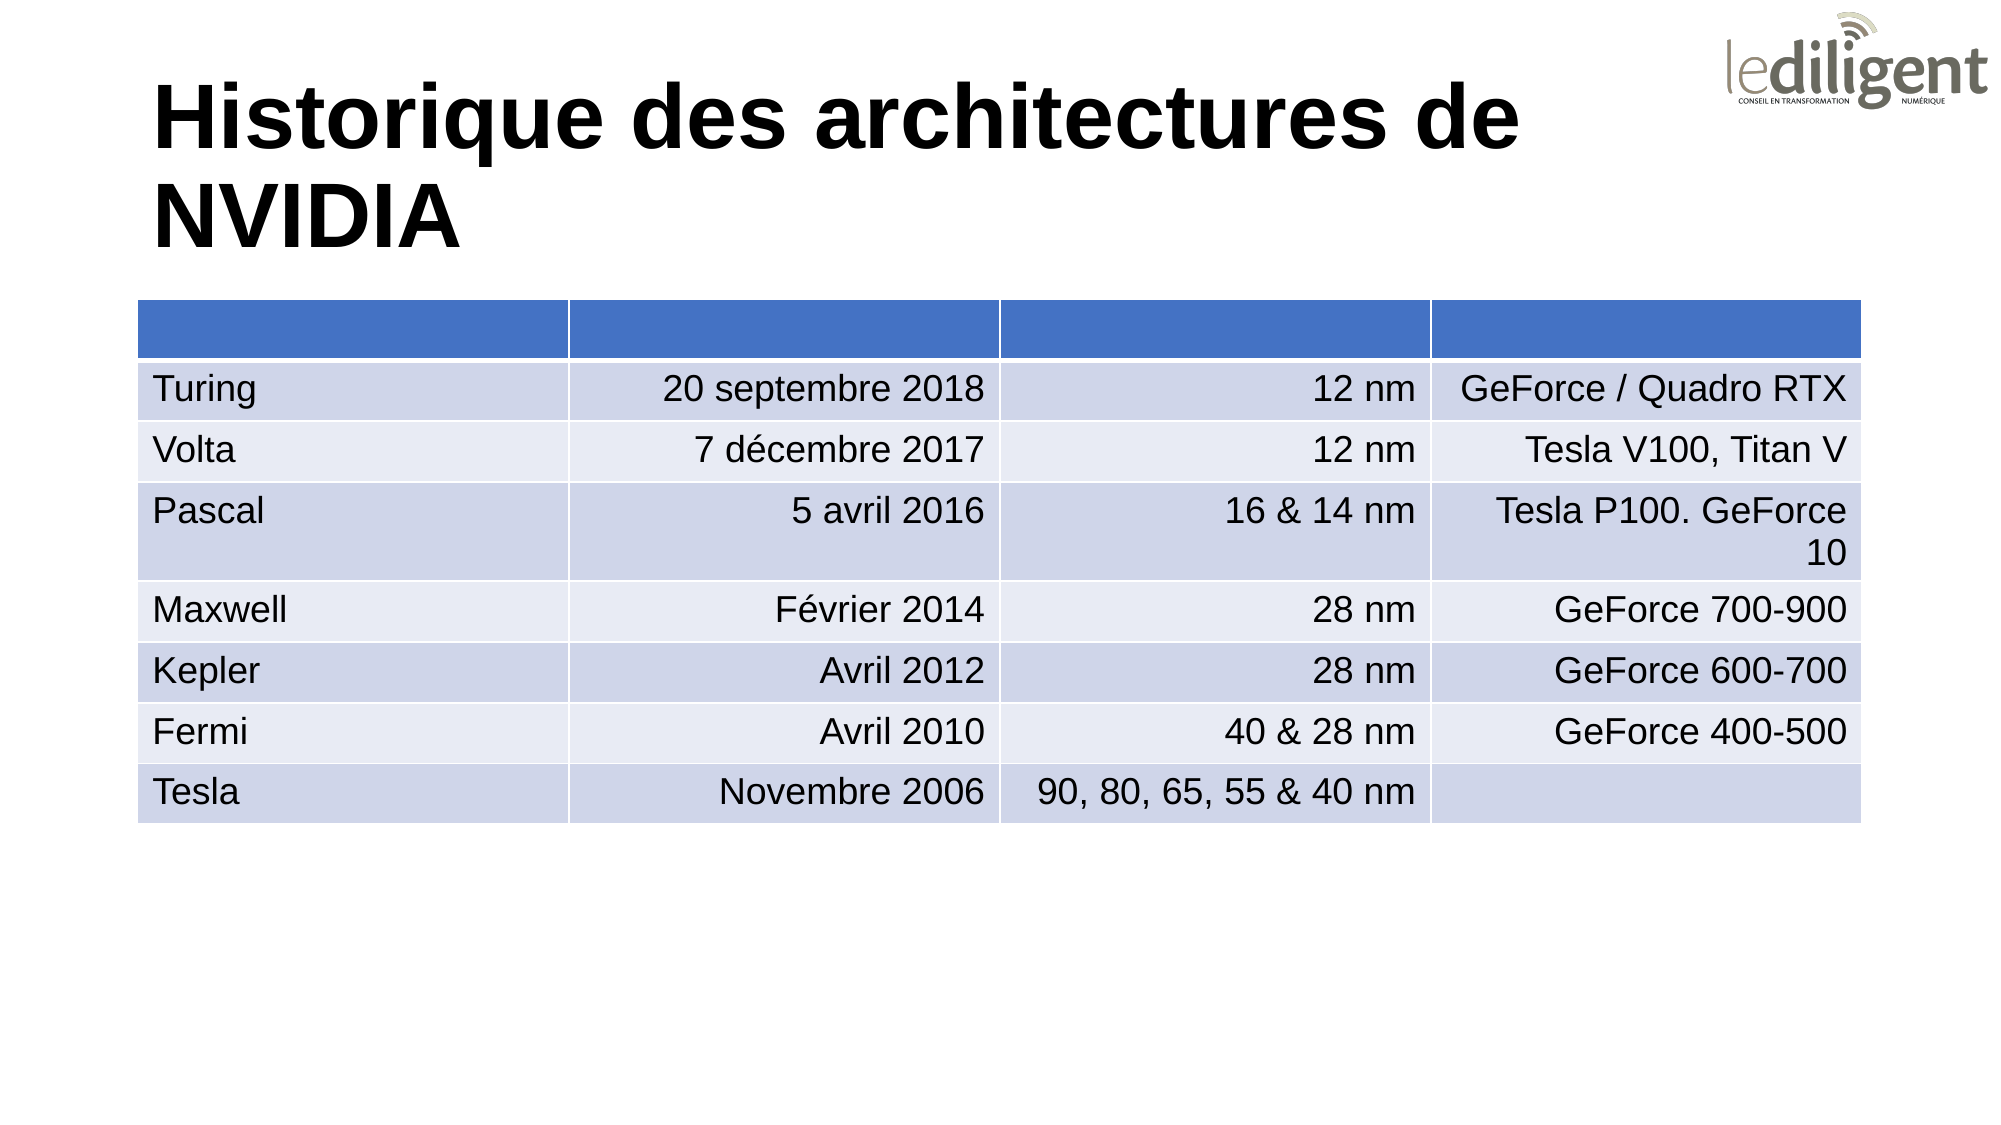

# Historique des architectures de NVIDIA
|  |  |  |  |
| --- | --- | --- | --- |
| Turing | 20 septembre 2018 | 12 nm | GeForce / Quadro RTX |
| Volta | 7 décembre 2017 | 12 nm | Tesla V100, Titan V |
| Pascal | 5 avril 2016 | 16 & 14 nm | Tesla P100. GeForce 10 |
| Maxwell | Février 2014 | 28 nm | GeForce 700-900 |
| Kepler | Avril 2012 | 28 nm | GeForce 600-700 |
| Fermi | Avril 2010 | 40 & 28 nm | GeForce 400-500 |
| Tesla | Novembre 2006 | 90, 80, 65, 55 & 40 nm |  |